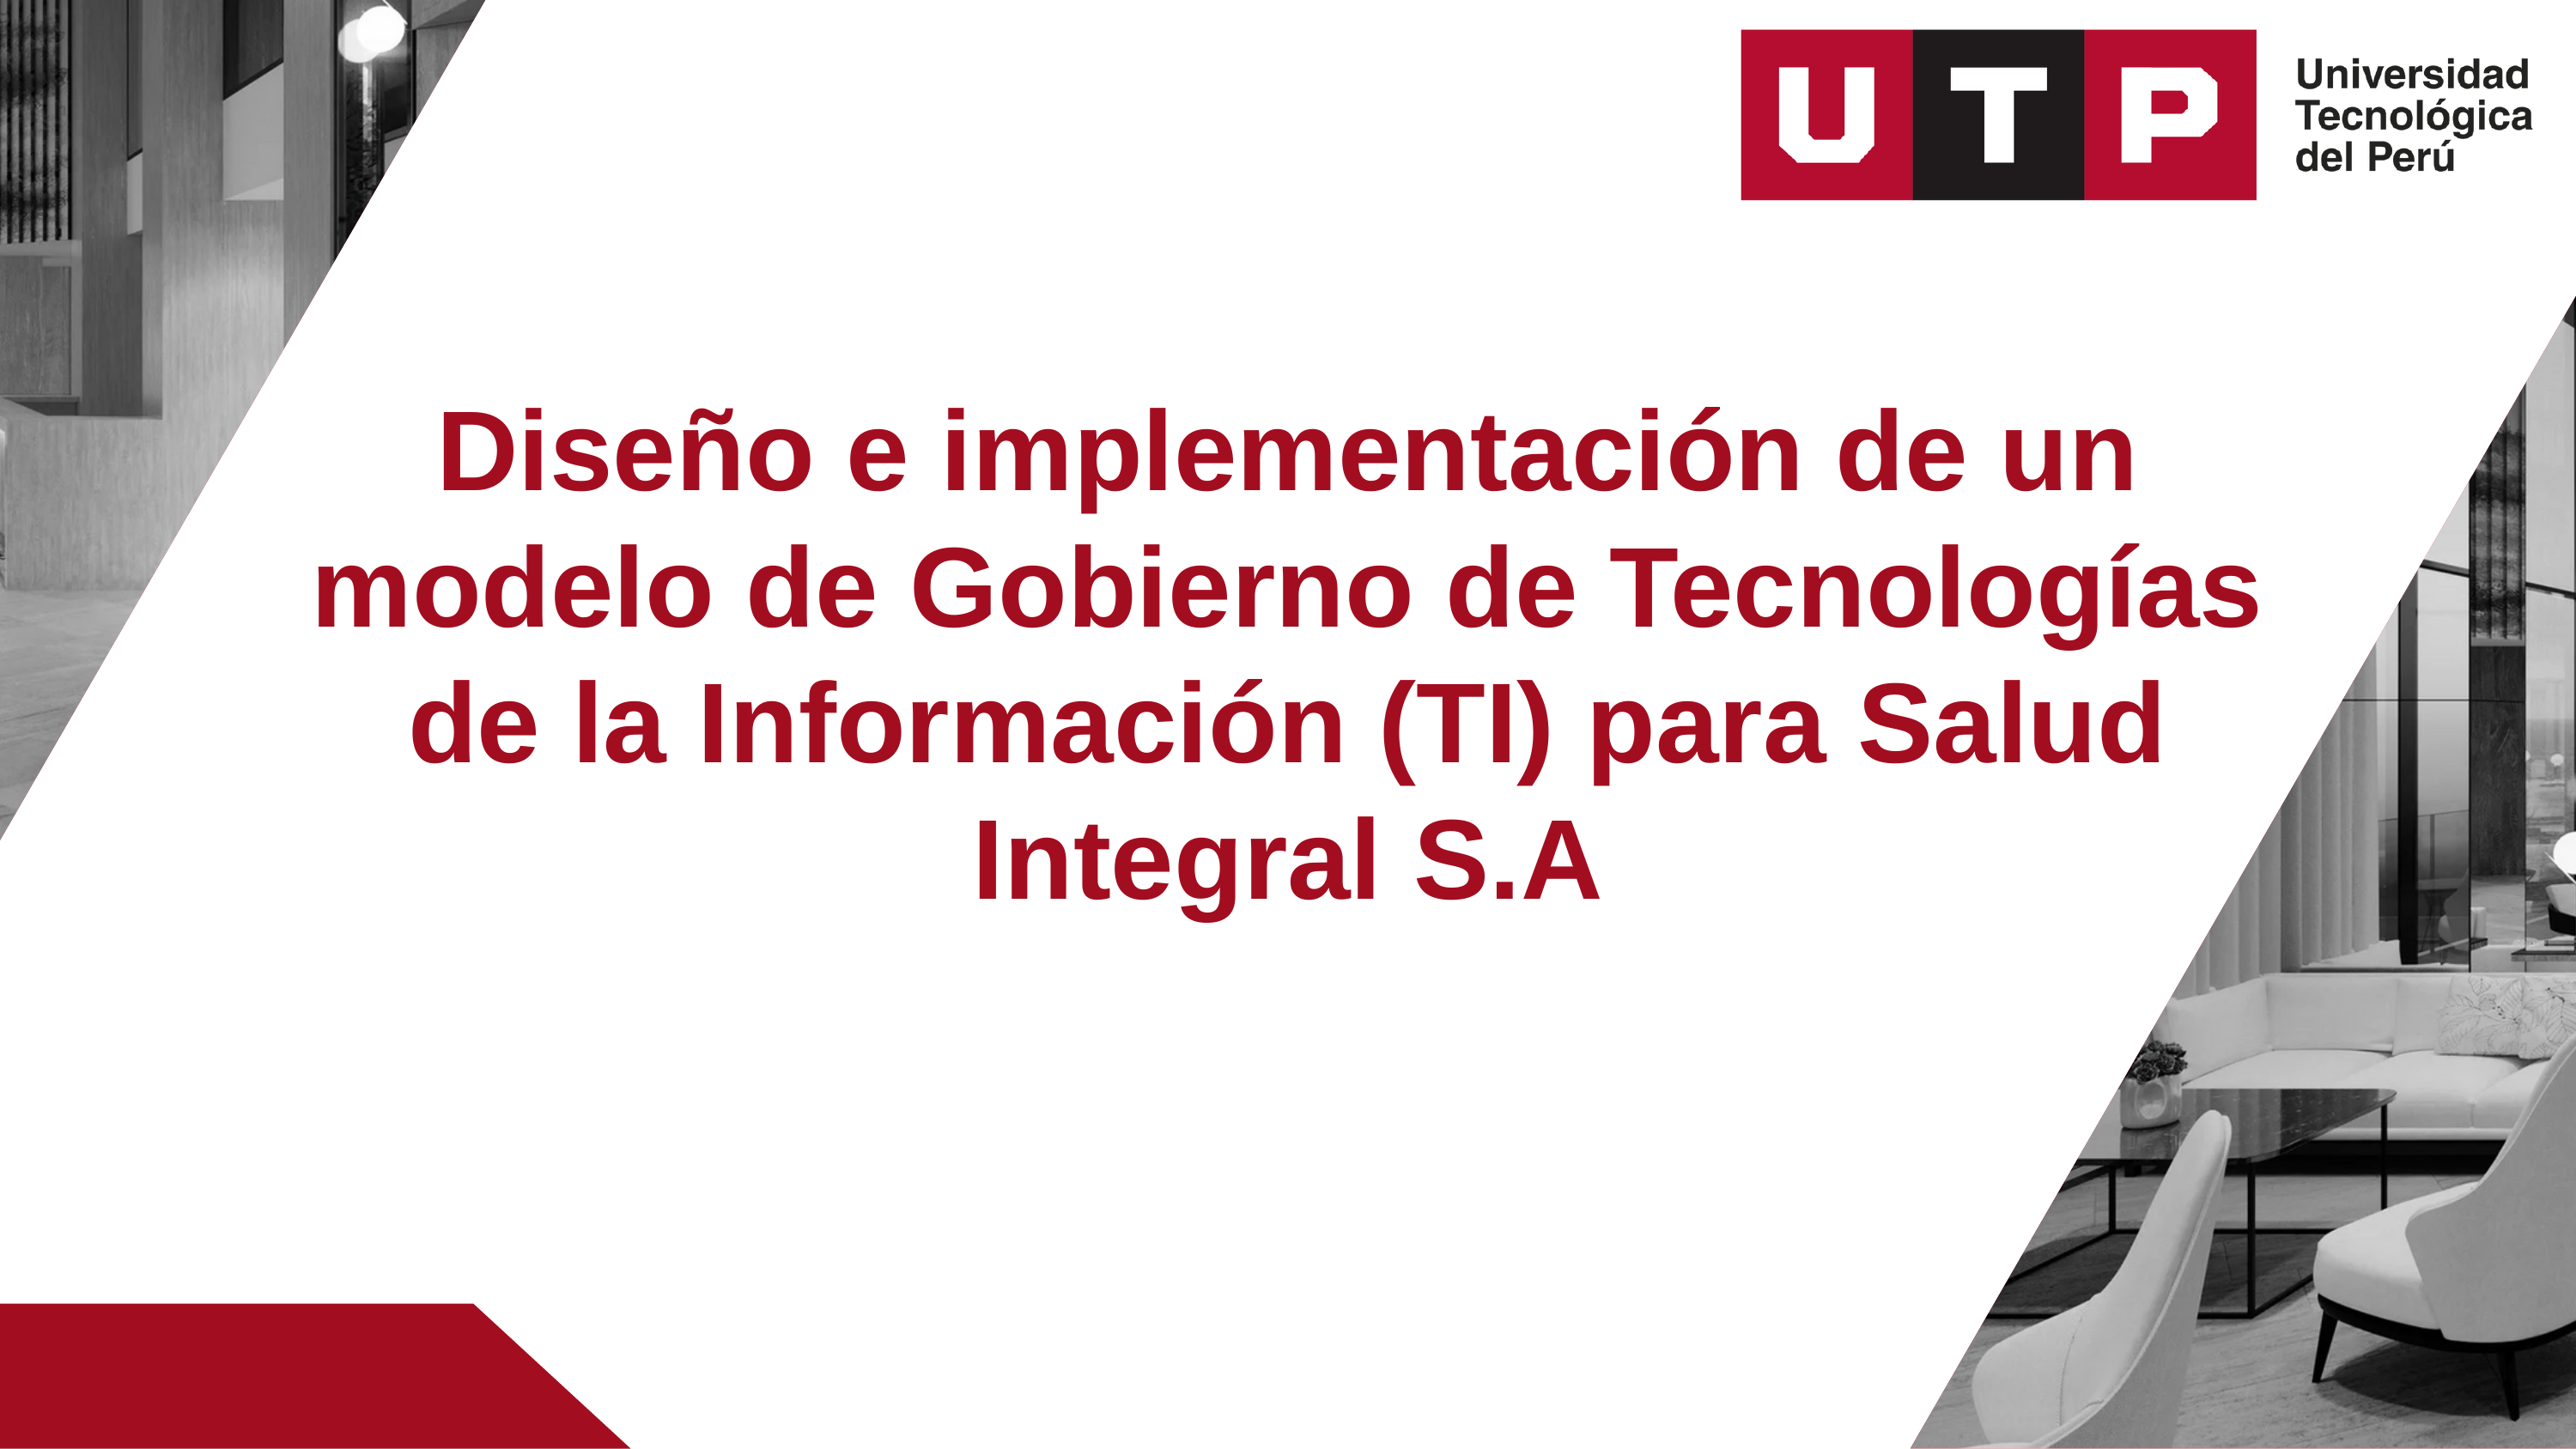

Diseño e implementación de un modelo de Gobierno de Tecnologías de la Información (TI) para Salud Integral S.A